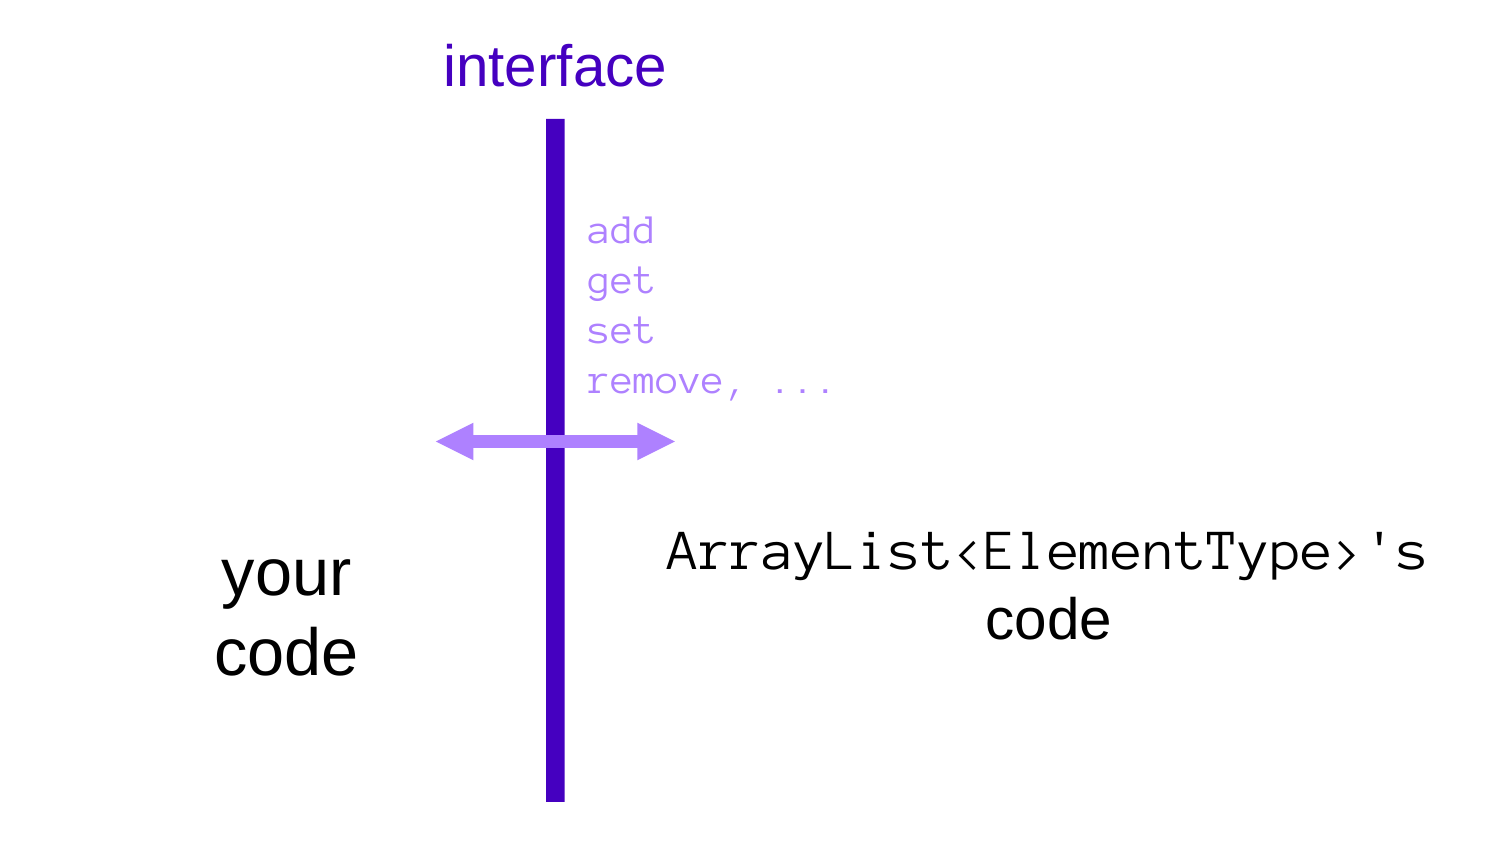

interface

add
get
set
remove, ...
ArrayList<ElementType>'s
code
your
code